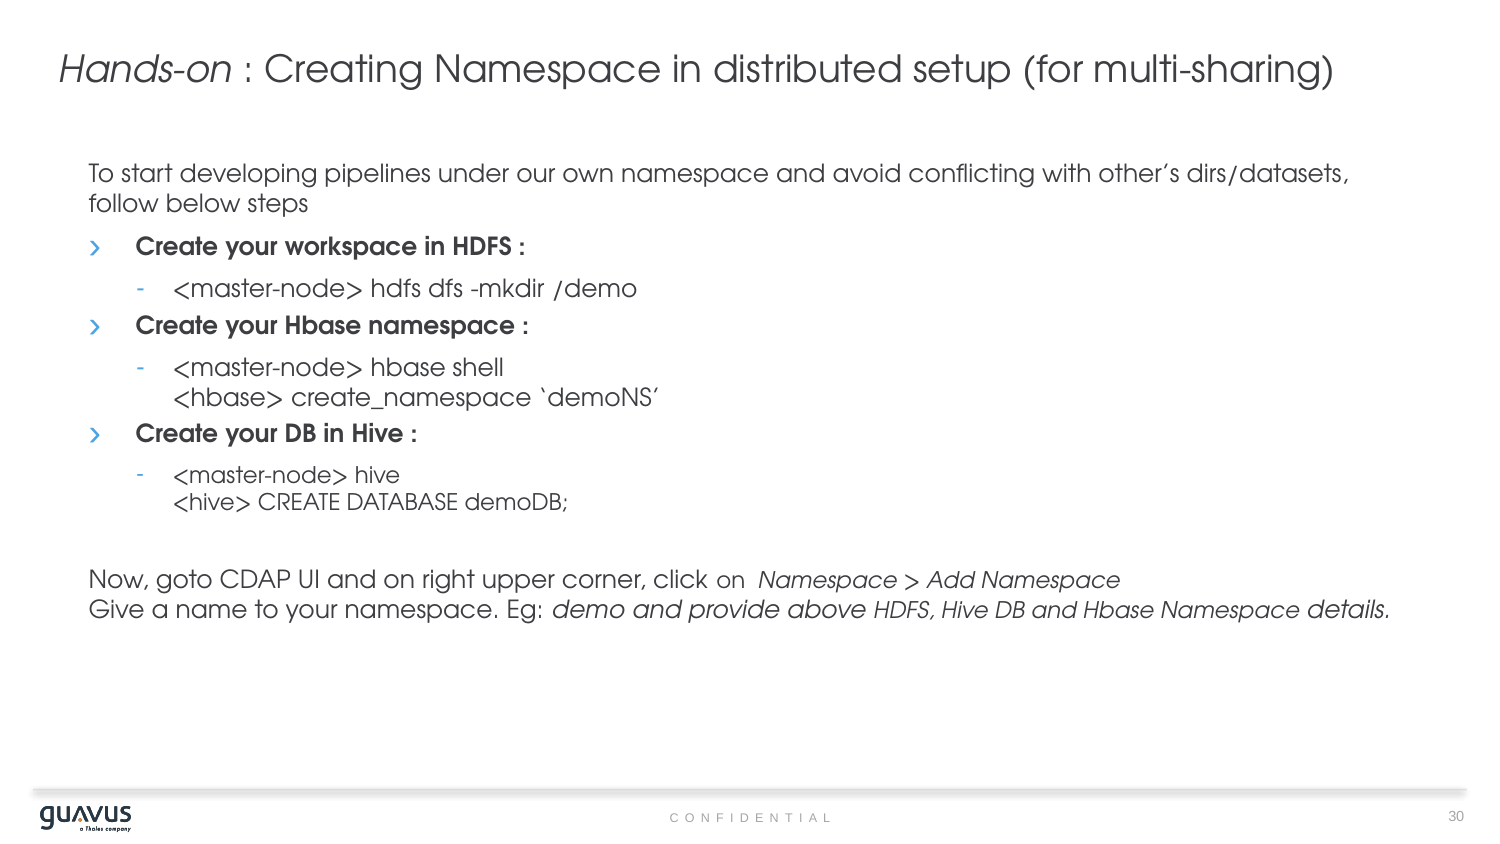

# Hands-on : Creating Namespace in distributed setup (for multi-sharing)
To start developing pipelines under our own namespace and avoid conflicting with other’s dirs/datasets, follow below steps
Create your workspace in HDFS :
<master-node> hdfs dfs -mkdir /demo
Create your Hbase namespace :
<master-node> hbase shell
<hbase> create_namespace ‘demoNS’
Create your DB in Hive :
<master-node> hive
<hive> CREATE DATABASE demoDB;

Now, goto CDAP UI and on right upper corner, click on  Namespace > Add Namespace
Give a name to your namespace. Eg: demo and provide above HDFS, Hive DB and Hbase Namespace details.